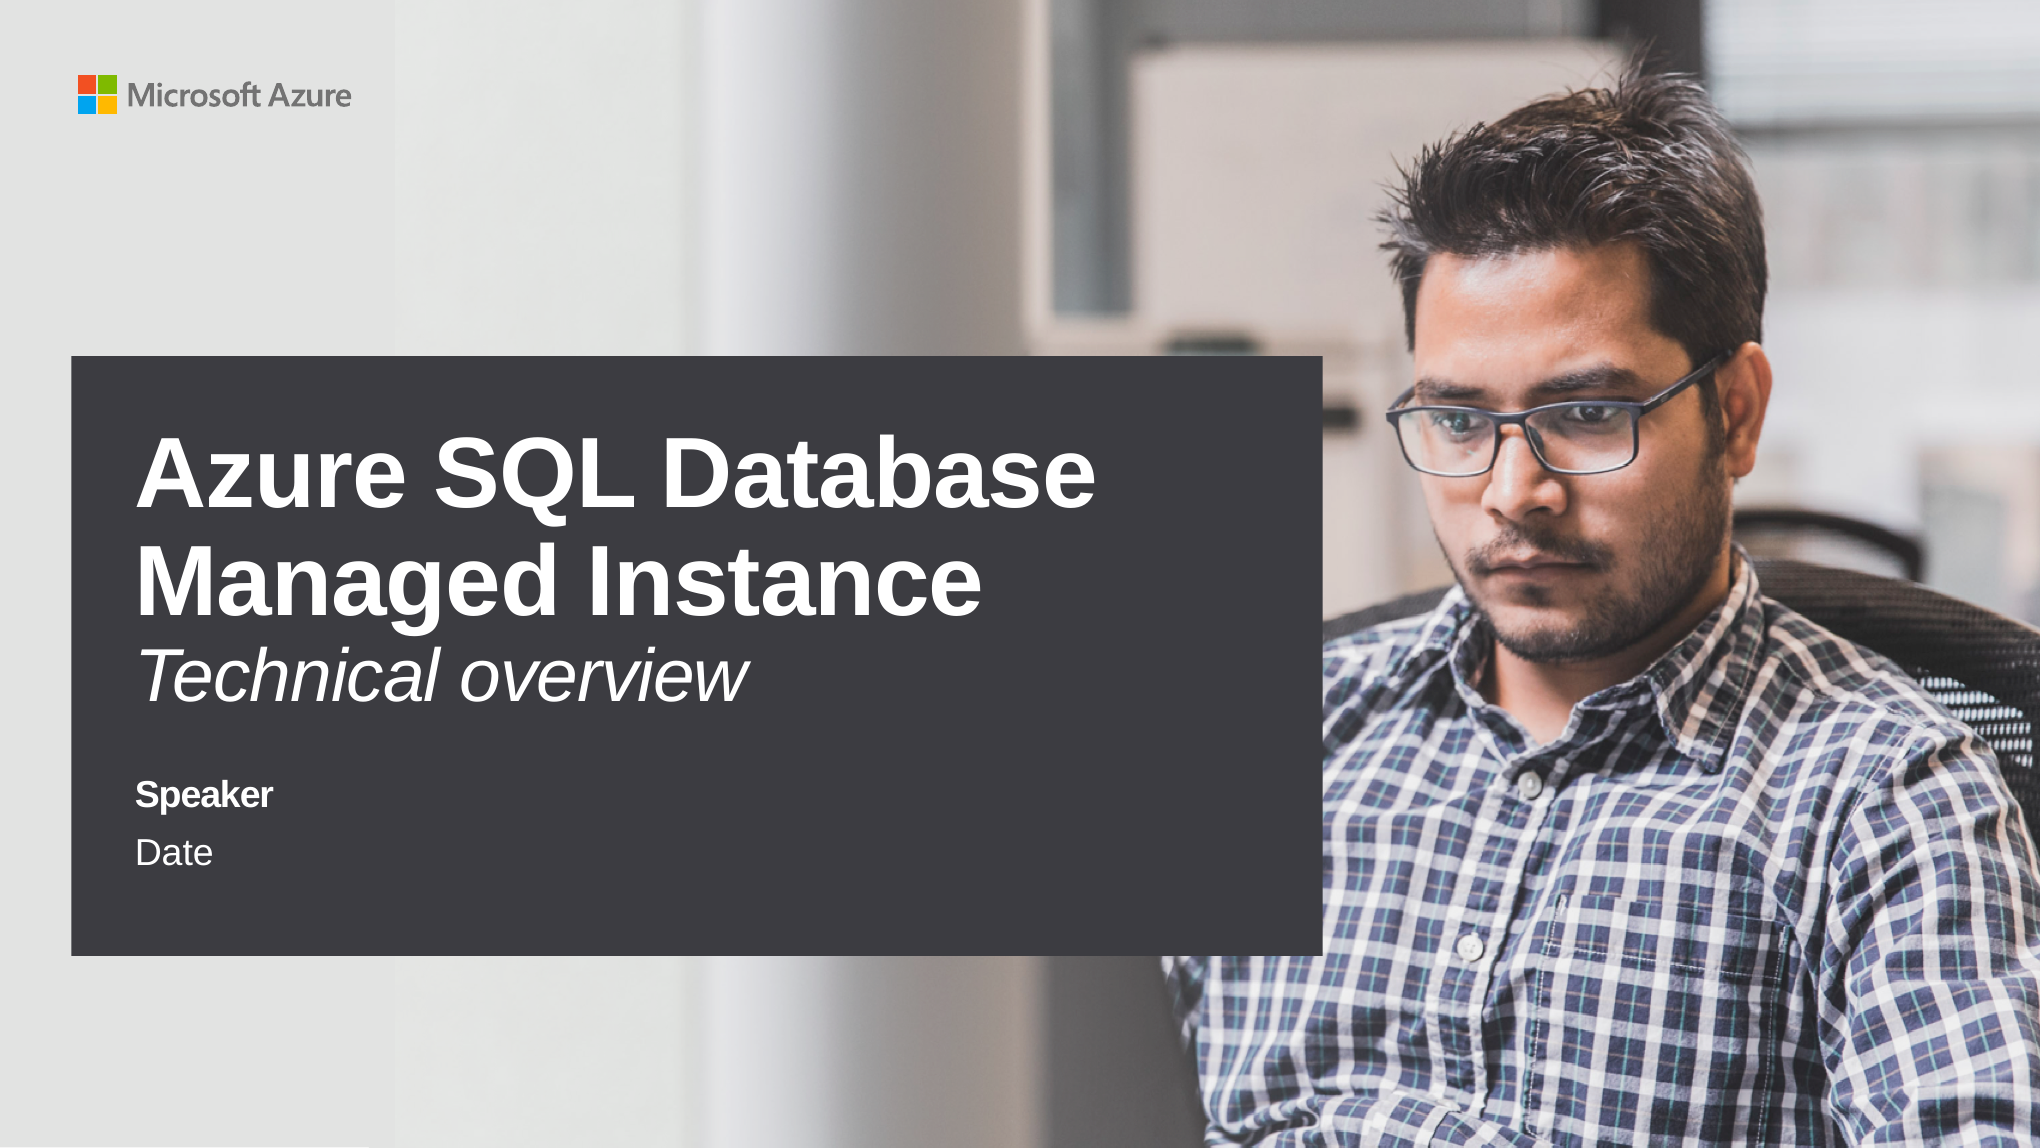

# Azure SQL Database Managed Instance Technical overview
Speaker
Date